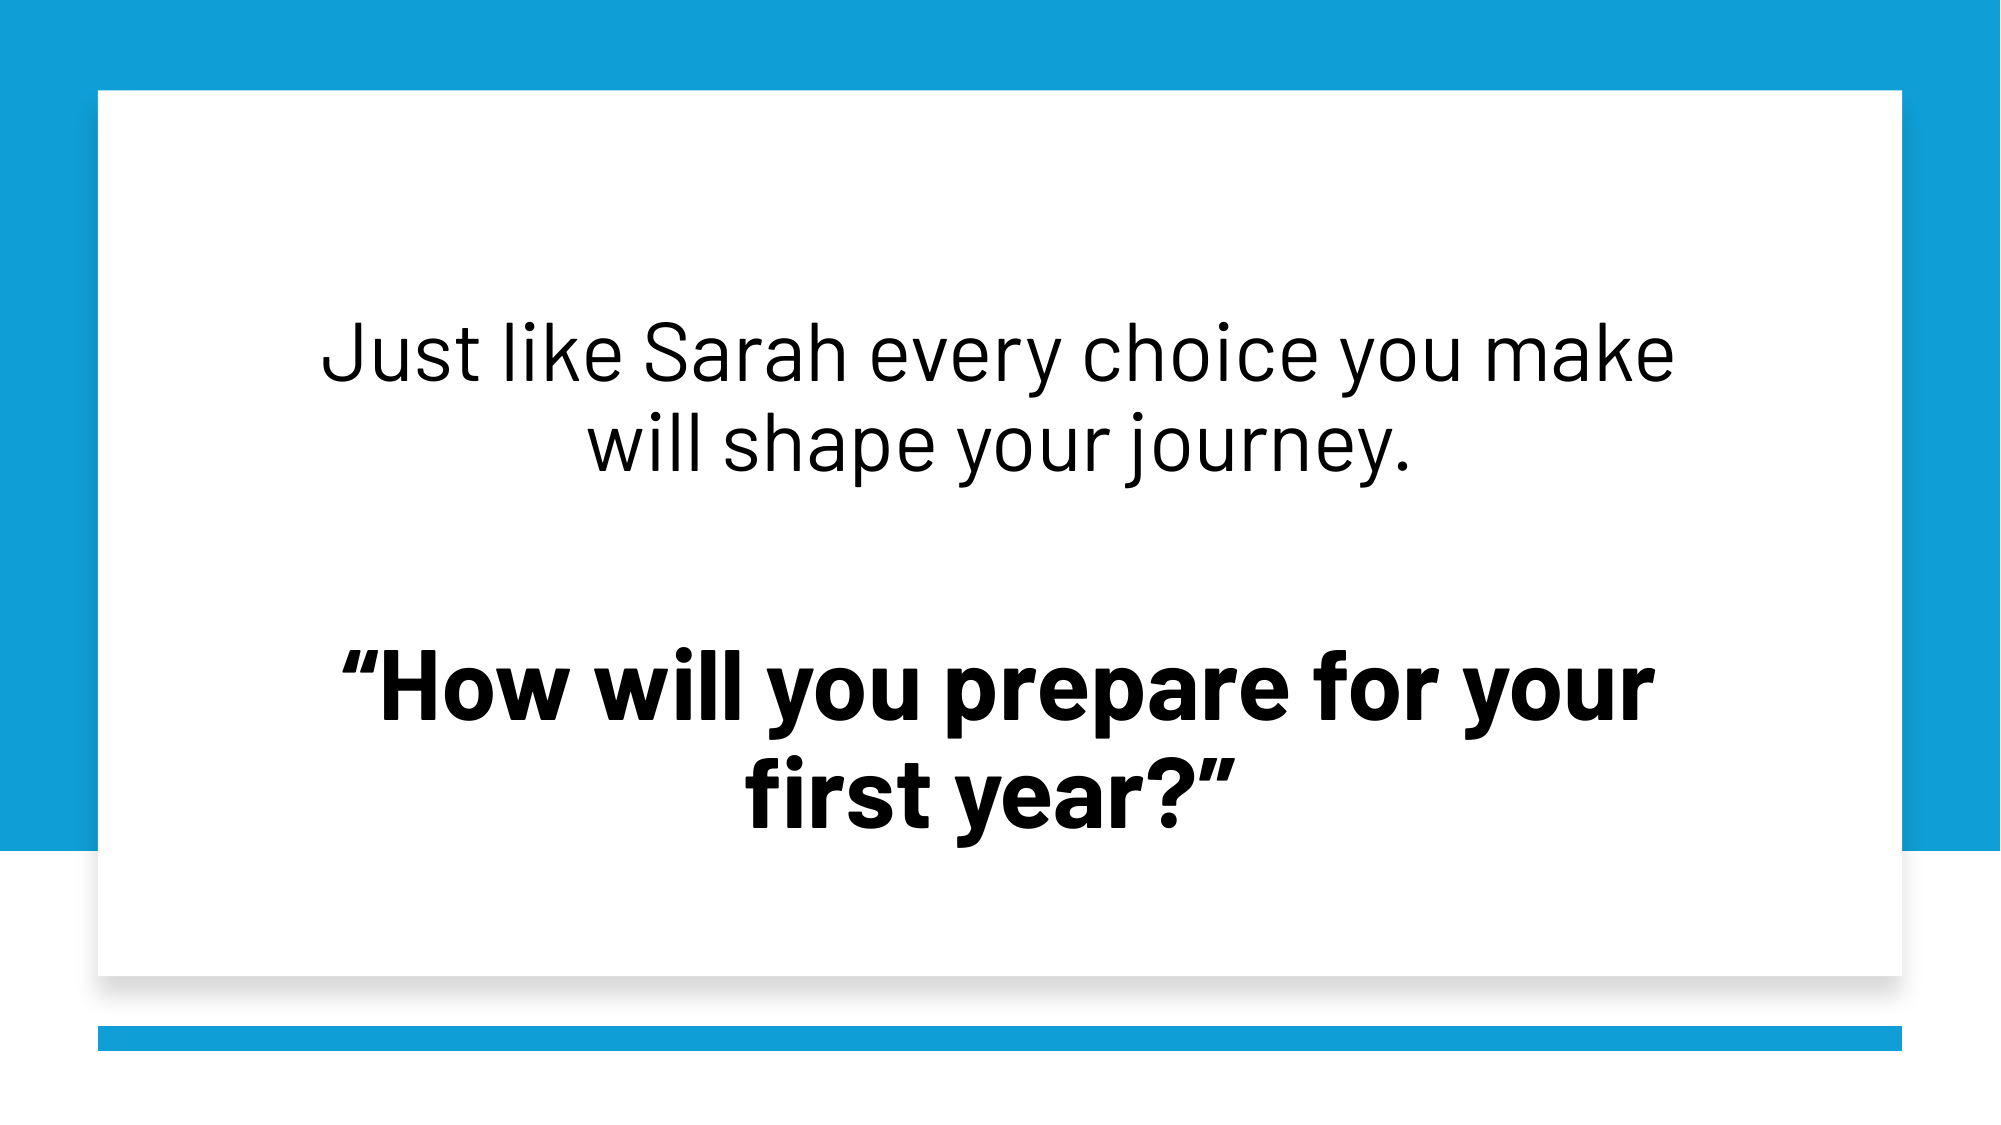

Just like Sarah every choice you make will shape your journey.
“How will you prepare for your first year?”